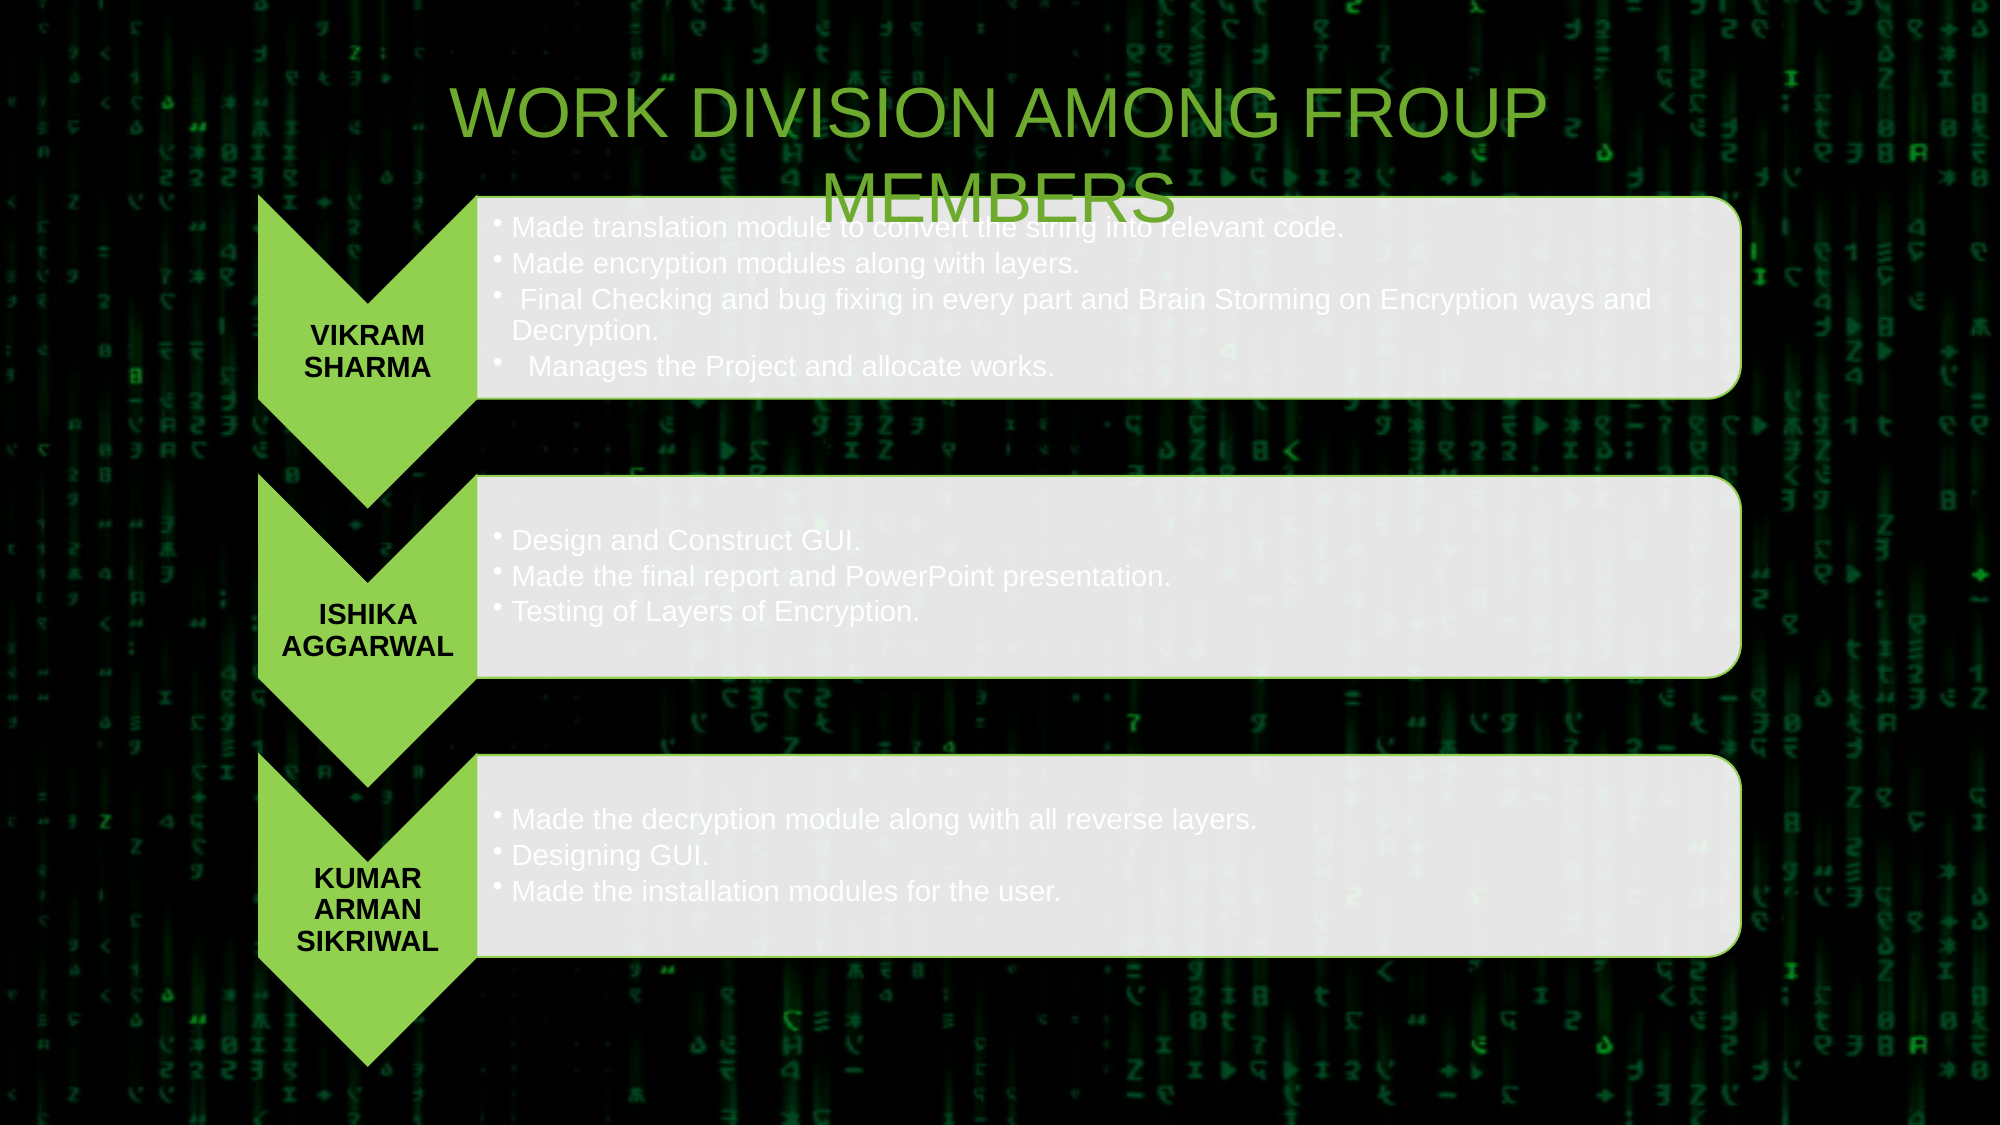

WORK DIVISION AMONG FROUP MEMBERS
VIKRAM SHARMA
Made translation module to convert the string into relevant code.
Made encryption modules along with layers.
 Final Checking and bug fixing in every part and Brain Storming on Encryption ways and Decryption.
  Manages the Project and allocate works.
ISHIKA AGGARWAL
Design and Construct GUI.
Made the final report and PowerPoint presentation.
Testing of Layers of Encryption.
KUMAR ARMAN SIKRIWAL
Made the decryption module along with all reverse layers.
Designing GUI.
Made the installation modules for the user.